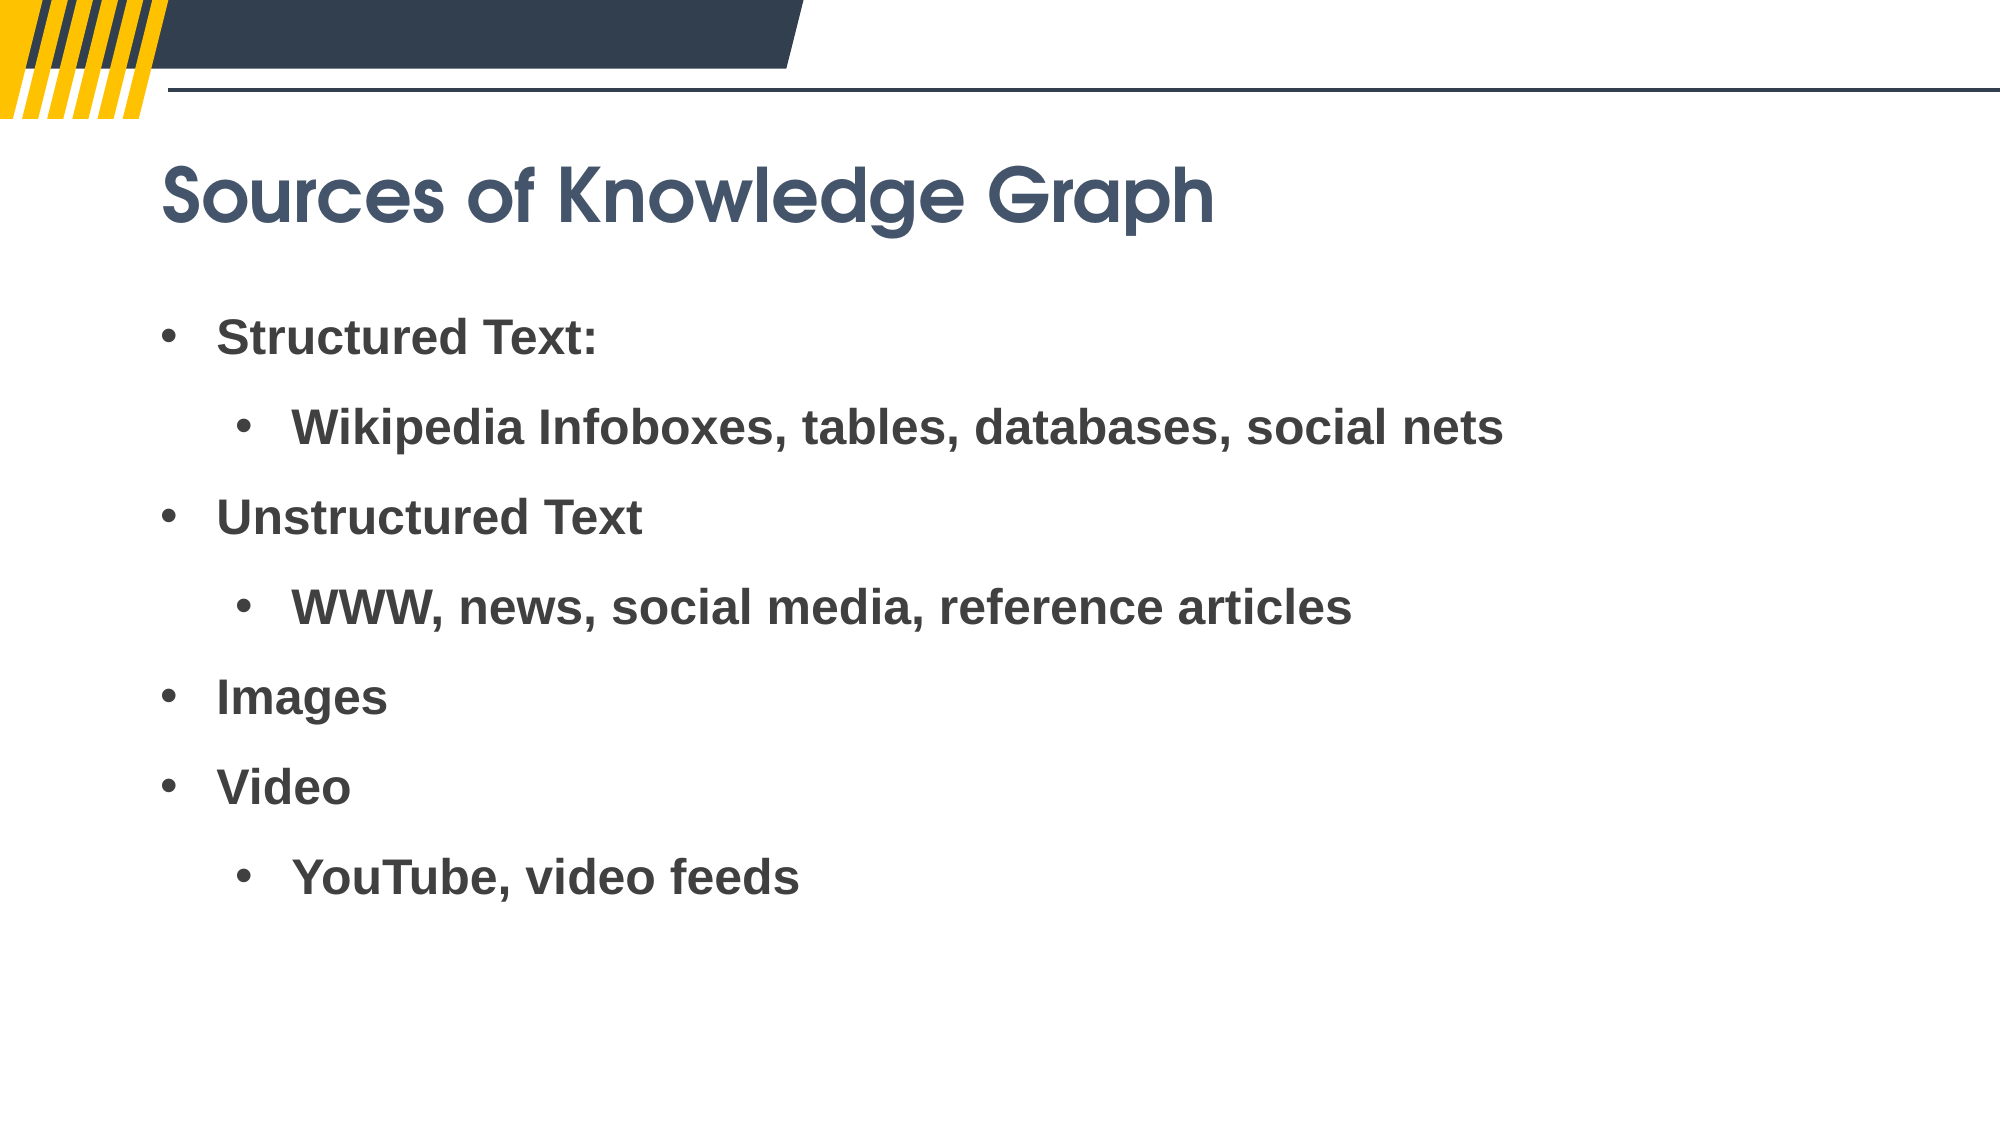

Sources of Knowledge Graph
Structured Text:
Wikipedia Infoboxes, tables, databases, social nets
Unstructured Text
WWW, news, social media, reference articles
Images
Video
YouTube, video feeds